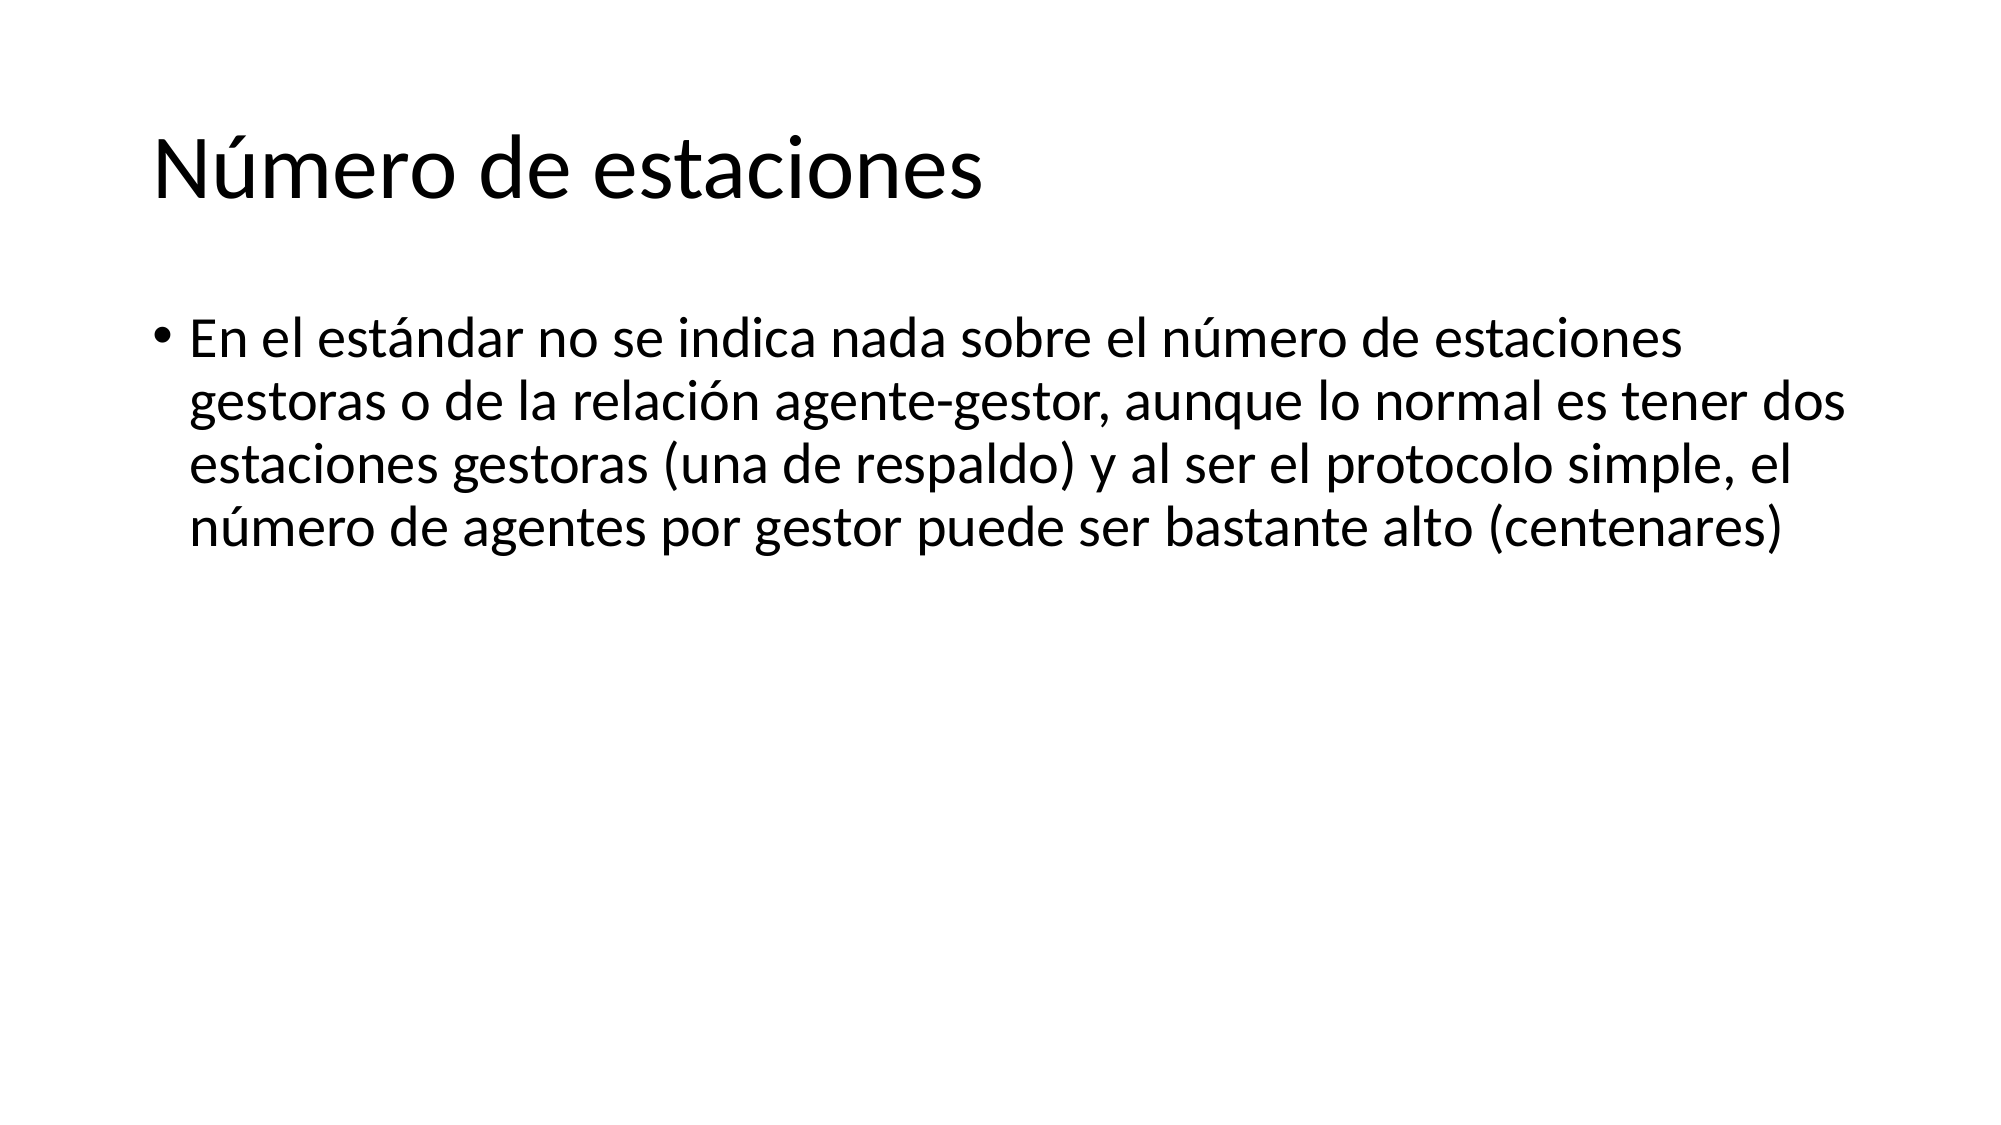

# Número de estaciones
En el estándar no se indica nada sobre el número de estaciones gestoras o de la relación agente-gestor, aunque lo normal es tener dos estaciones gestoras (una de respaldo) y al ser el protocolo simple, el número de agentes por gestor puede ser bastante alto (centenares)